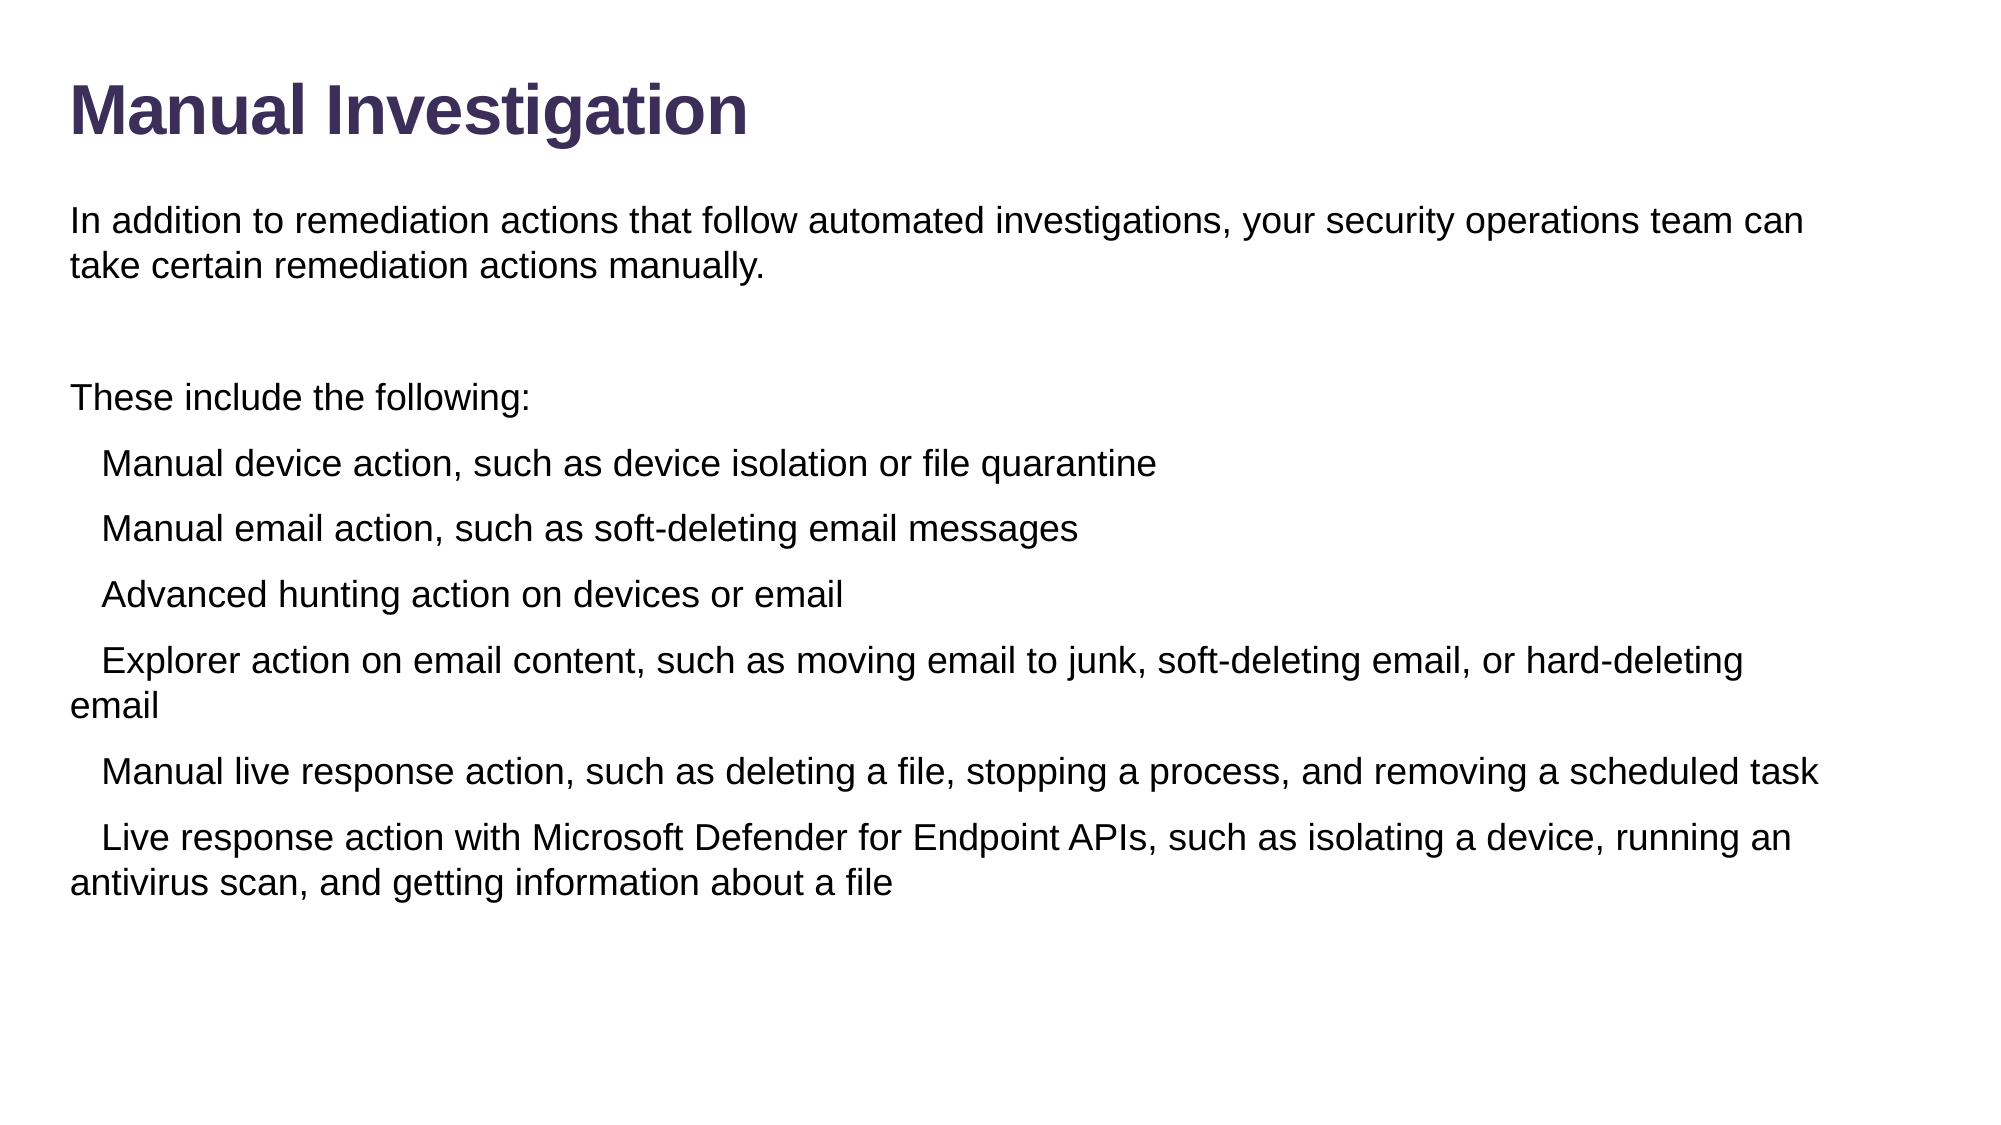

# Manual Investigation
In addition to remediation actions that follow automated investigations, your security operations team can take certain remediation actions manually.

These include the following:
   Manual device action, such as device isolation or file quarantine
   Manual email action, such as soft-deleting email messages
   Advanced hunting action on devices or email
   Explorer action on email content, such as moving email to junk, soft-deleting email, or hard-deleting email
   Manual live response action, such as deleting a file, stopping a process, and removing a scheduled task
   Live response action with Microsoft Defender for Endpoint APIs, such as isolating a device, running an antivirus scan, and getting information about a file